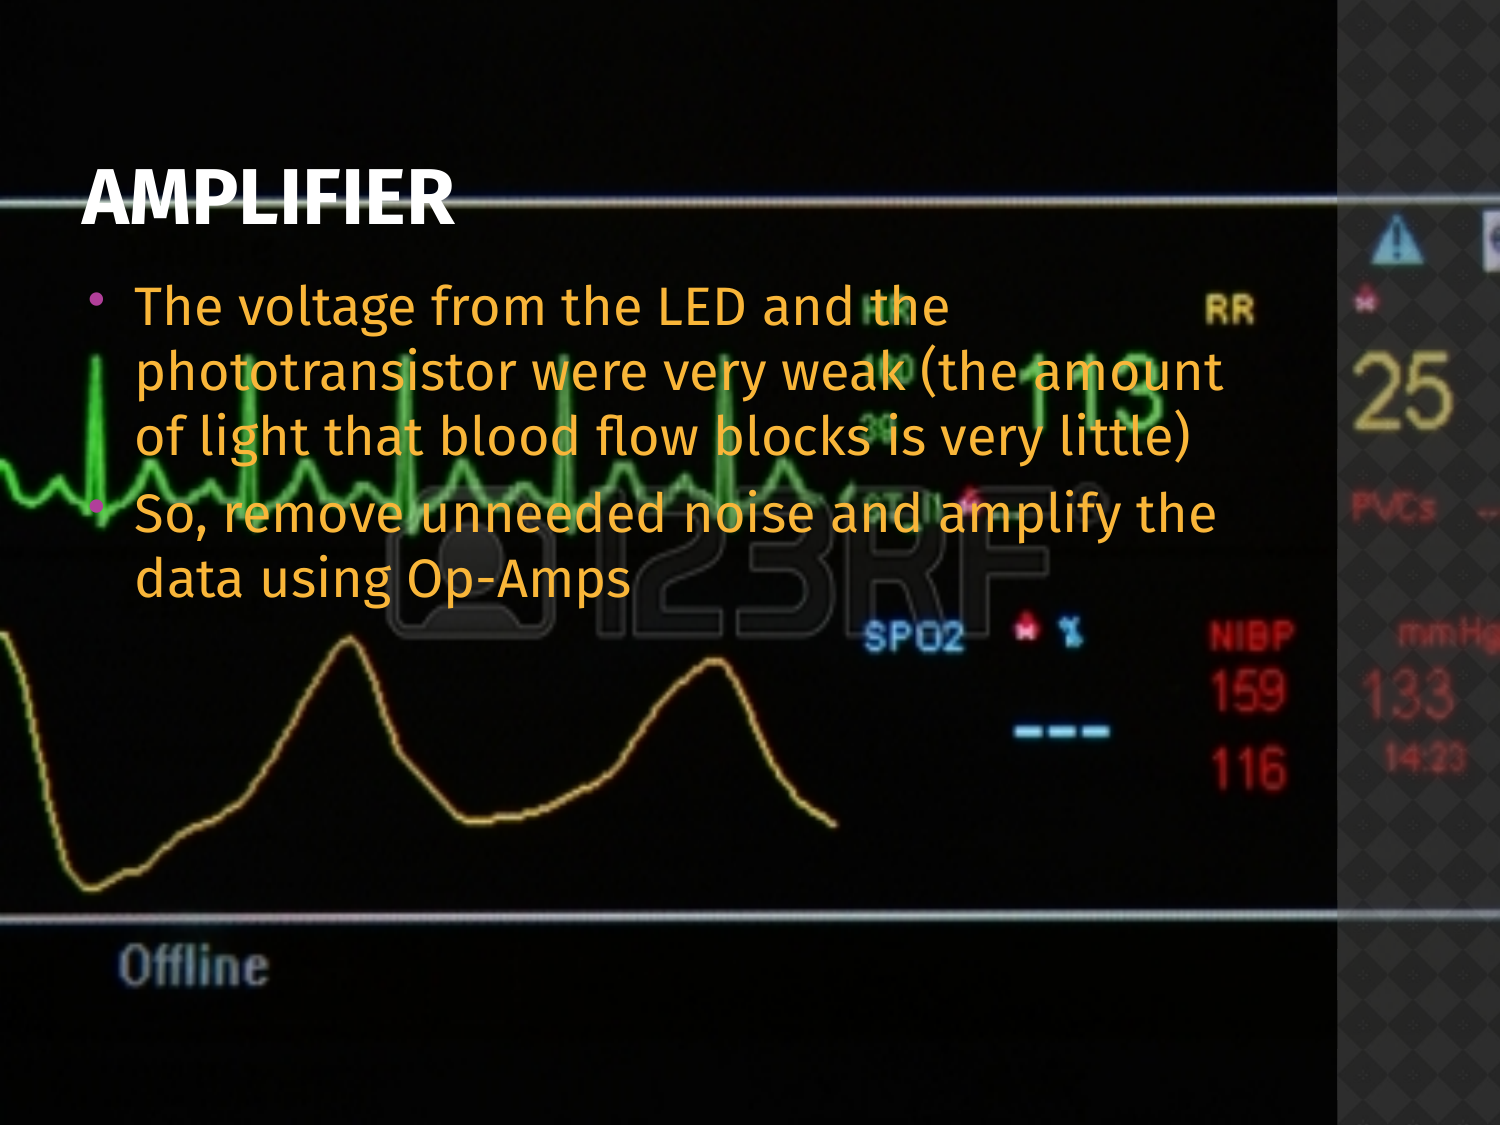

# AMPLIFIER
The voltage from the LED and the phototransistor were very weak (the amount of light that blood flow blocks is very little)
So, remove unneeded noise and amplify the data using Op-Amps